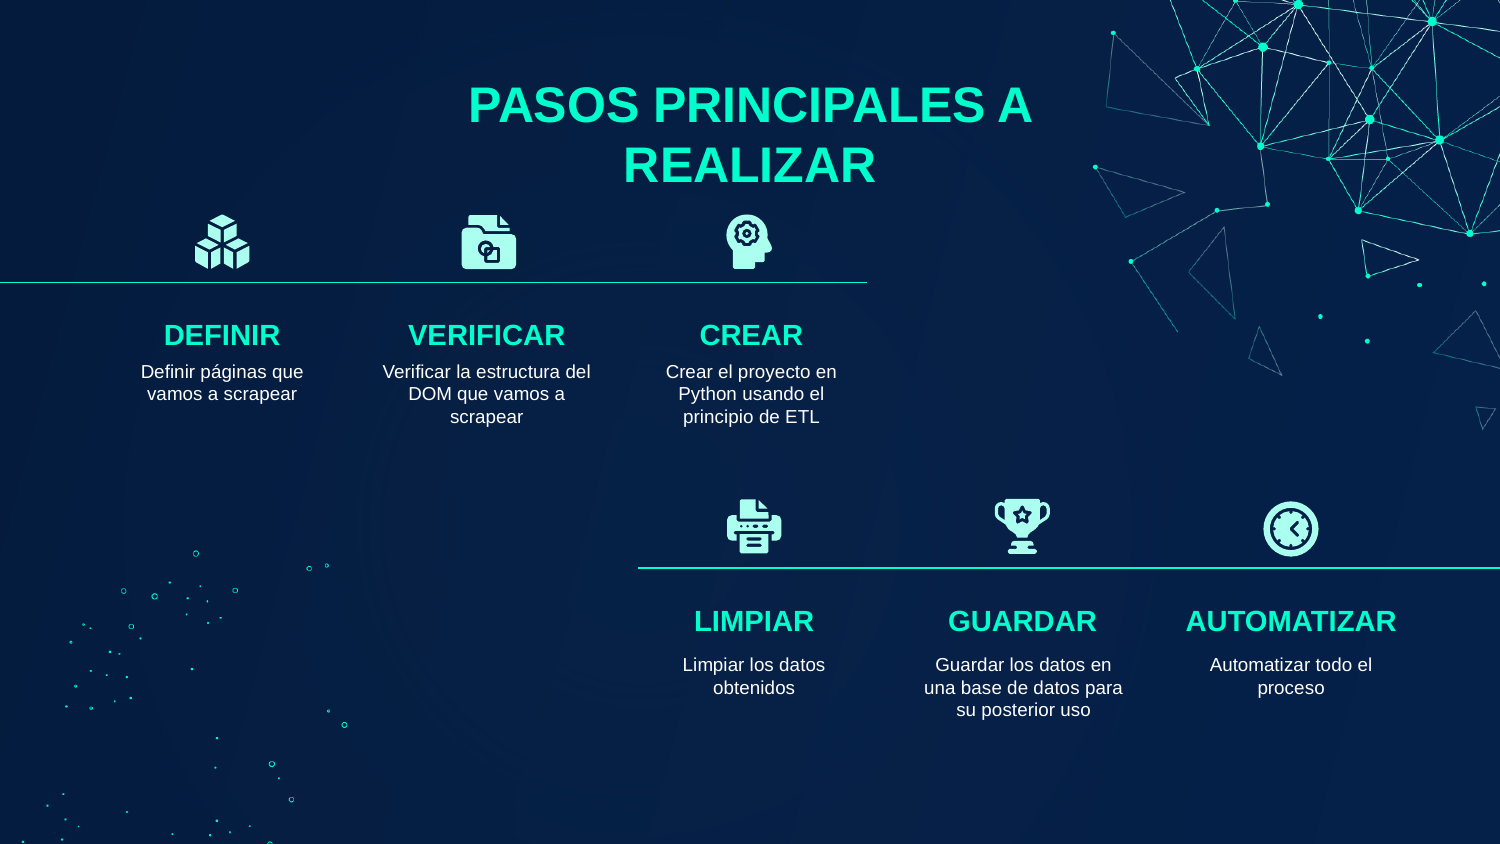

# PASOS PRINCIPALES A REALIZAR

DEFINIR
VERIFICAR
CREAR
Definir páginas que vamos a scrapear

Verificar la estructura del DOM que vamos a scrapear

Crear el proyecto en Python usando el principio de ETL

LIMPIAR
GUARDAR
AUTOMATIZAR
Limpiar los datos obtenidos

Guardar los datos en una base de datos para su posterior uso

Automatizar todo el proceso